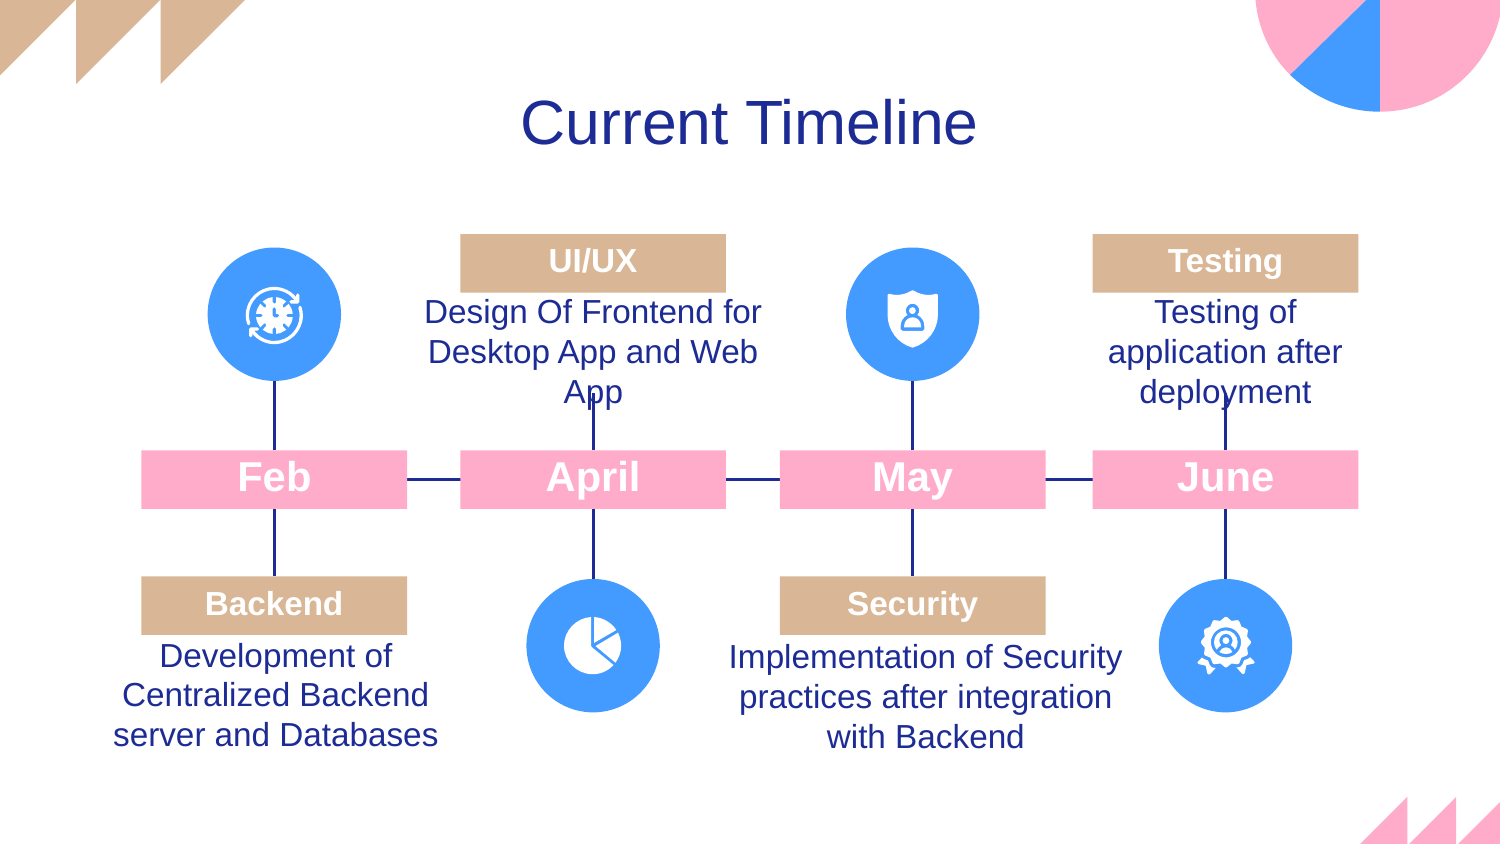

# Current Timeline
UI/UX
Testing

Design Of Frontend for Desktop App and Web App
Testing of application after deployment
Feb
April
May
June
Backend
Security

Development of Centralized Backend server and Databases
Implementation of Security practices after integration with Backend